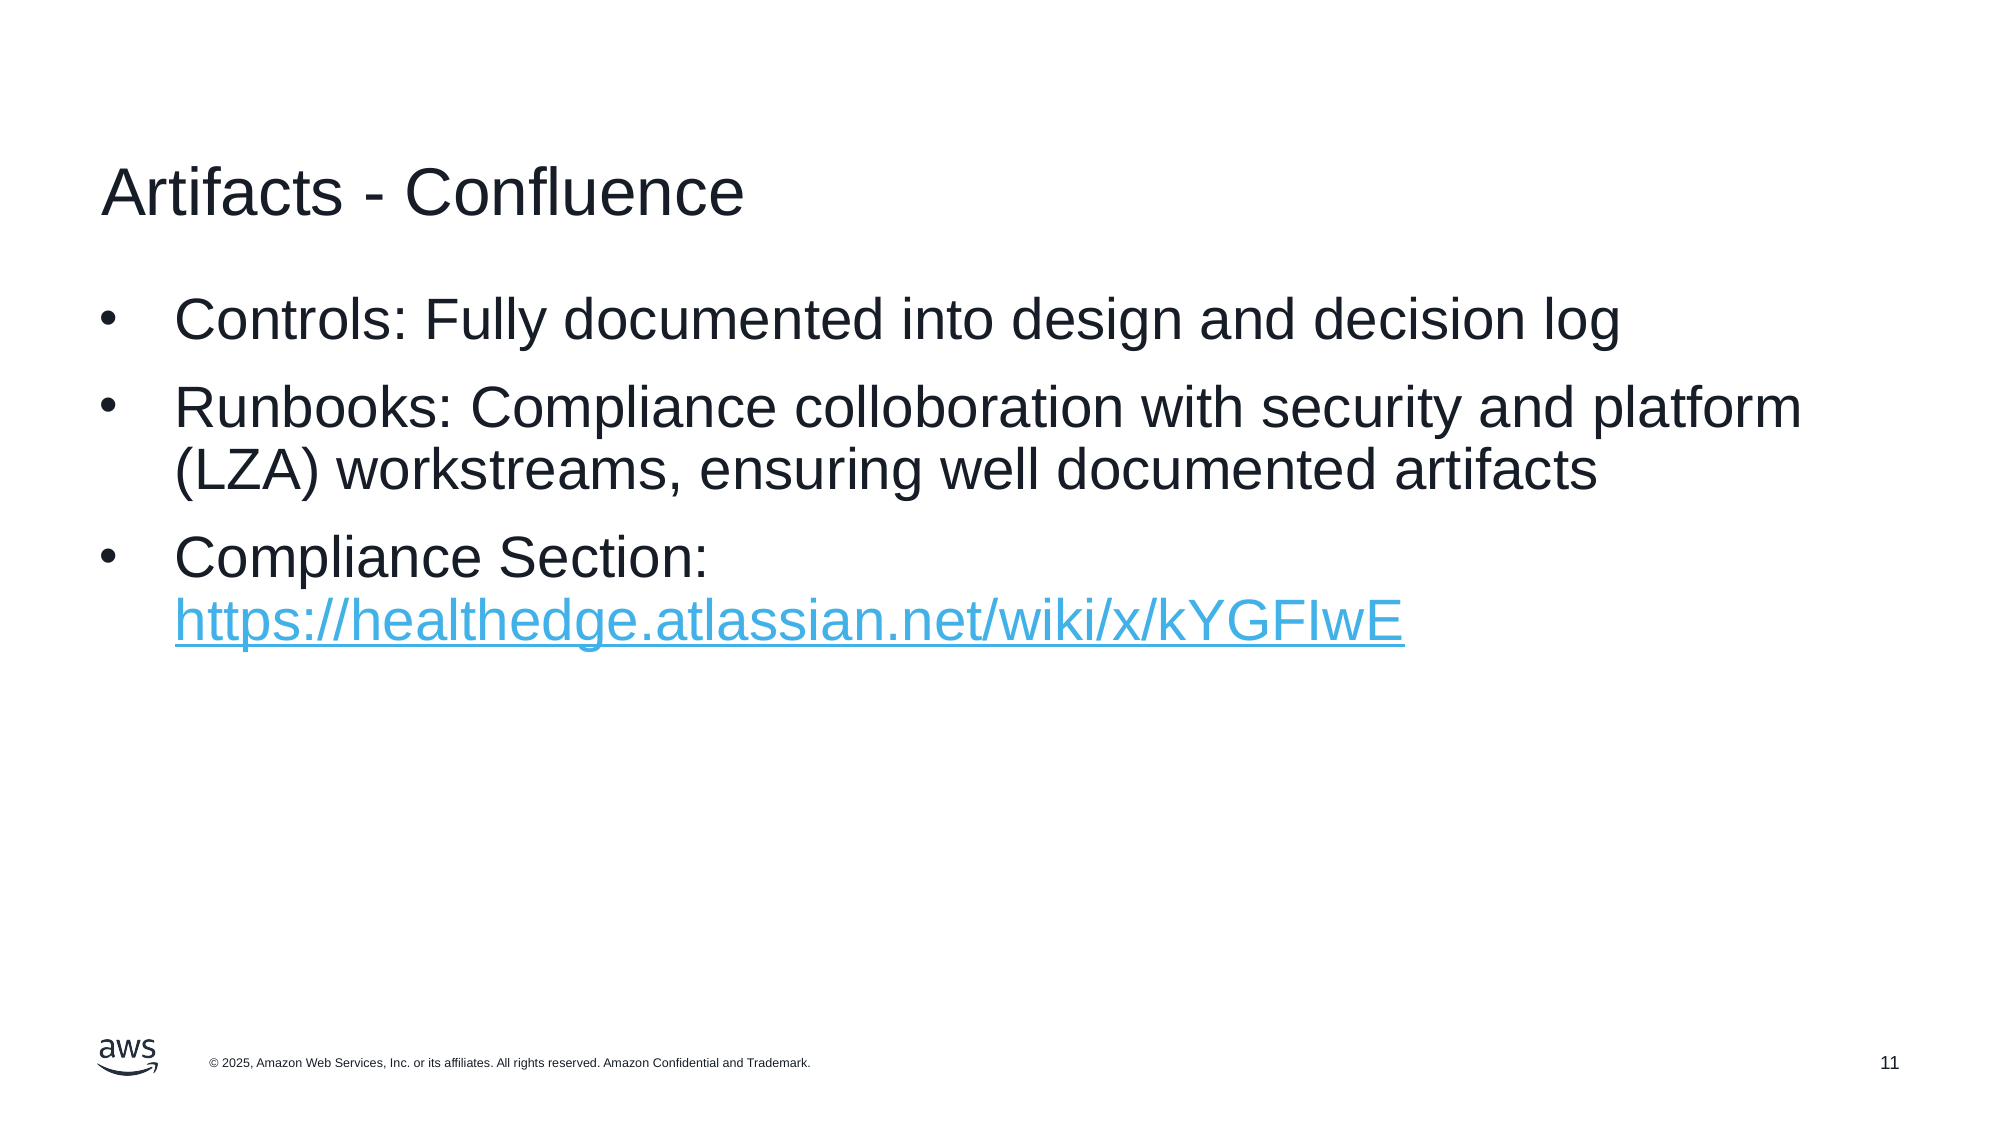

# Artifacts - Confluence
Controls: Fully documented into design and decision log
Runbooks: Compliance colloboration with security and platform (LZA) workstreams, ensuring well documented artifacts
Compliance Section: https://healthedge.atlassian.net/wiki/x/kYGFIwE

11